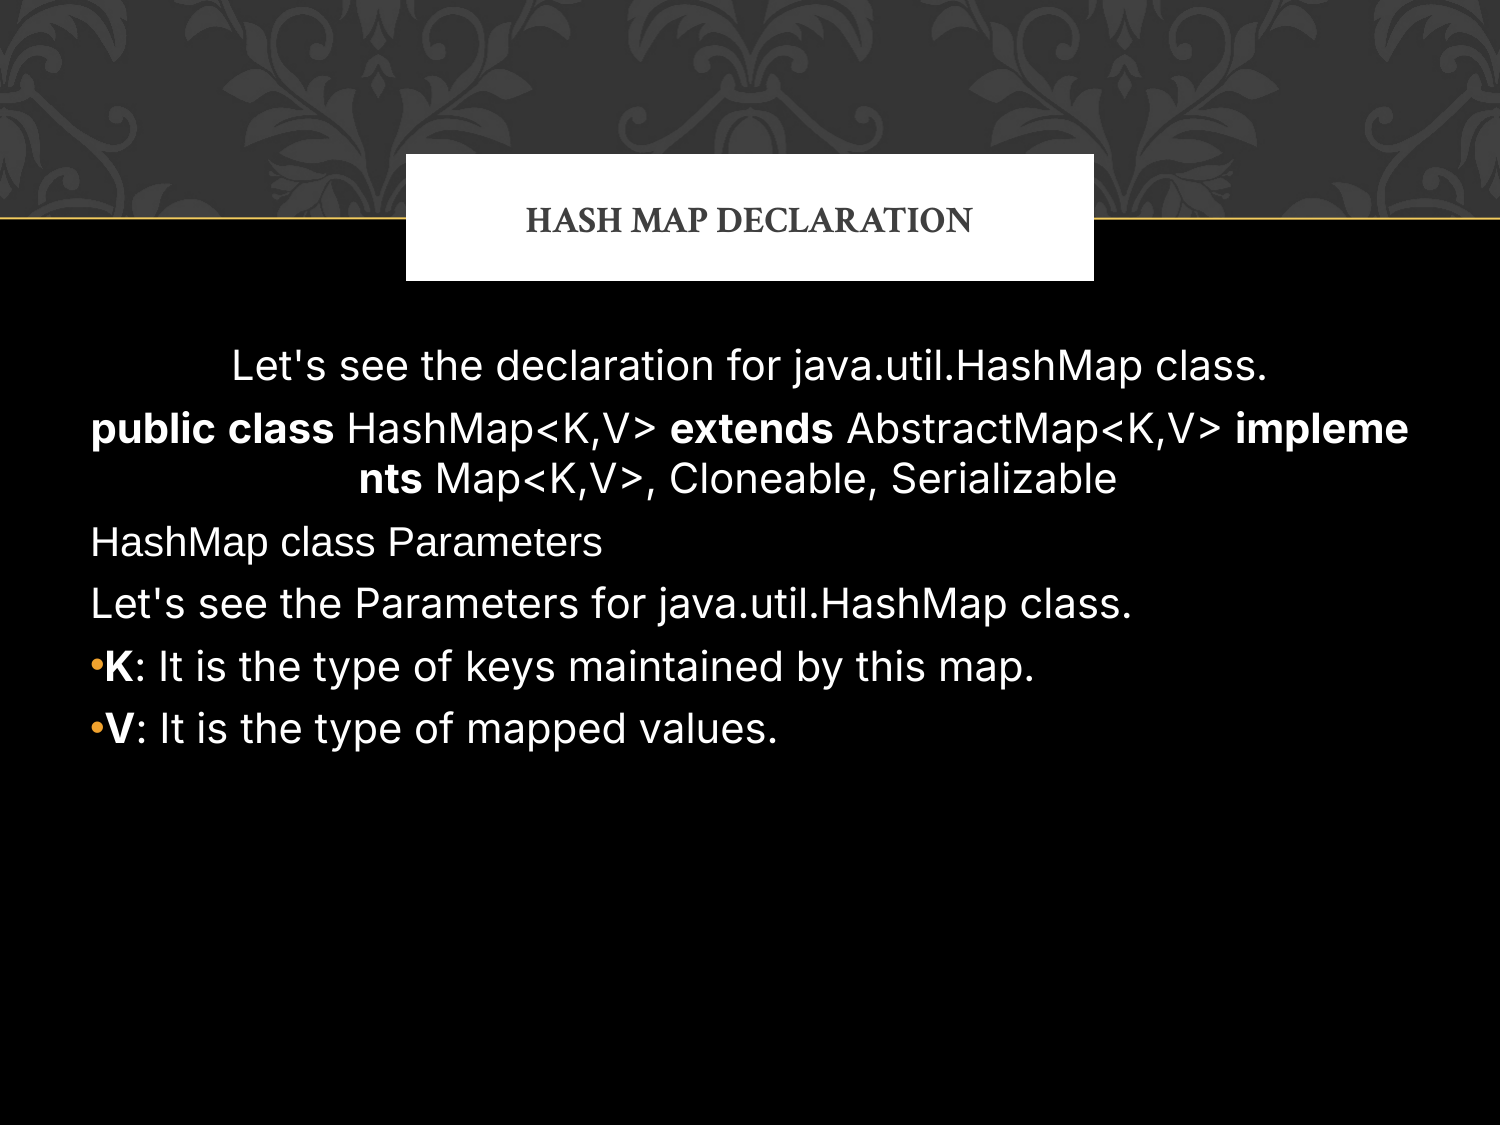

# HASH MAP DECLARATION
Let's see the declaration for java.util.HashMap class.
public class HashMap<K,V> extends AbstractMap<K,V> implements Map<K,V>, Cloneable, Serializable
HashMap class Parameters
Let's see the Parameters for java.util.HashMap class.
K: It is the type of keys maintained by this map.
V: It is the type of mapped values.